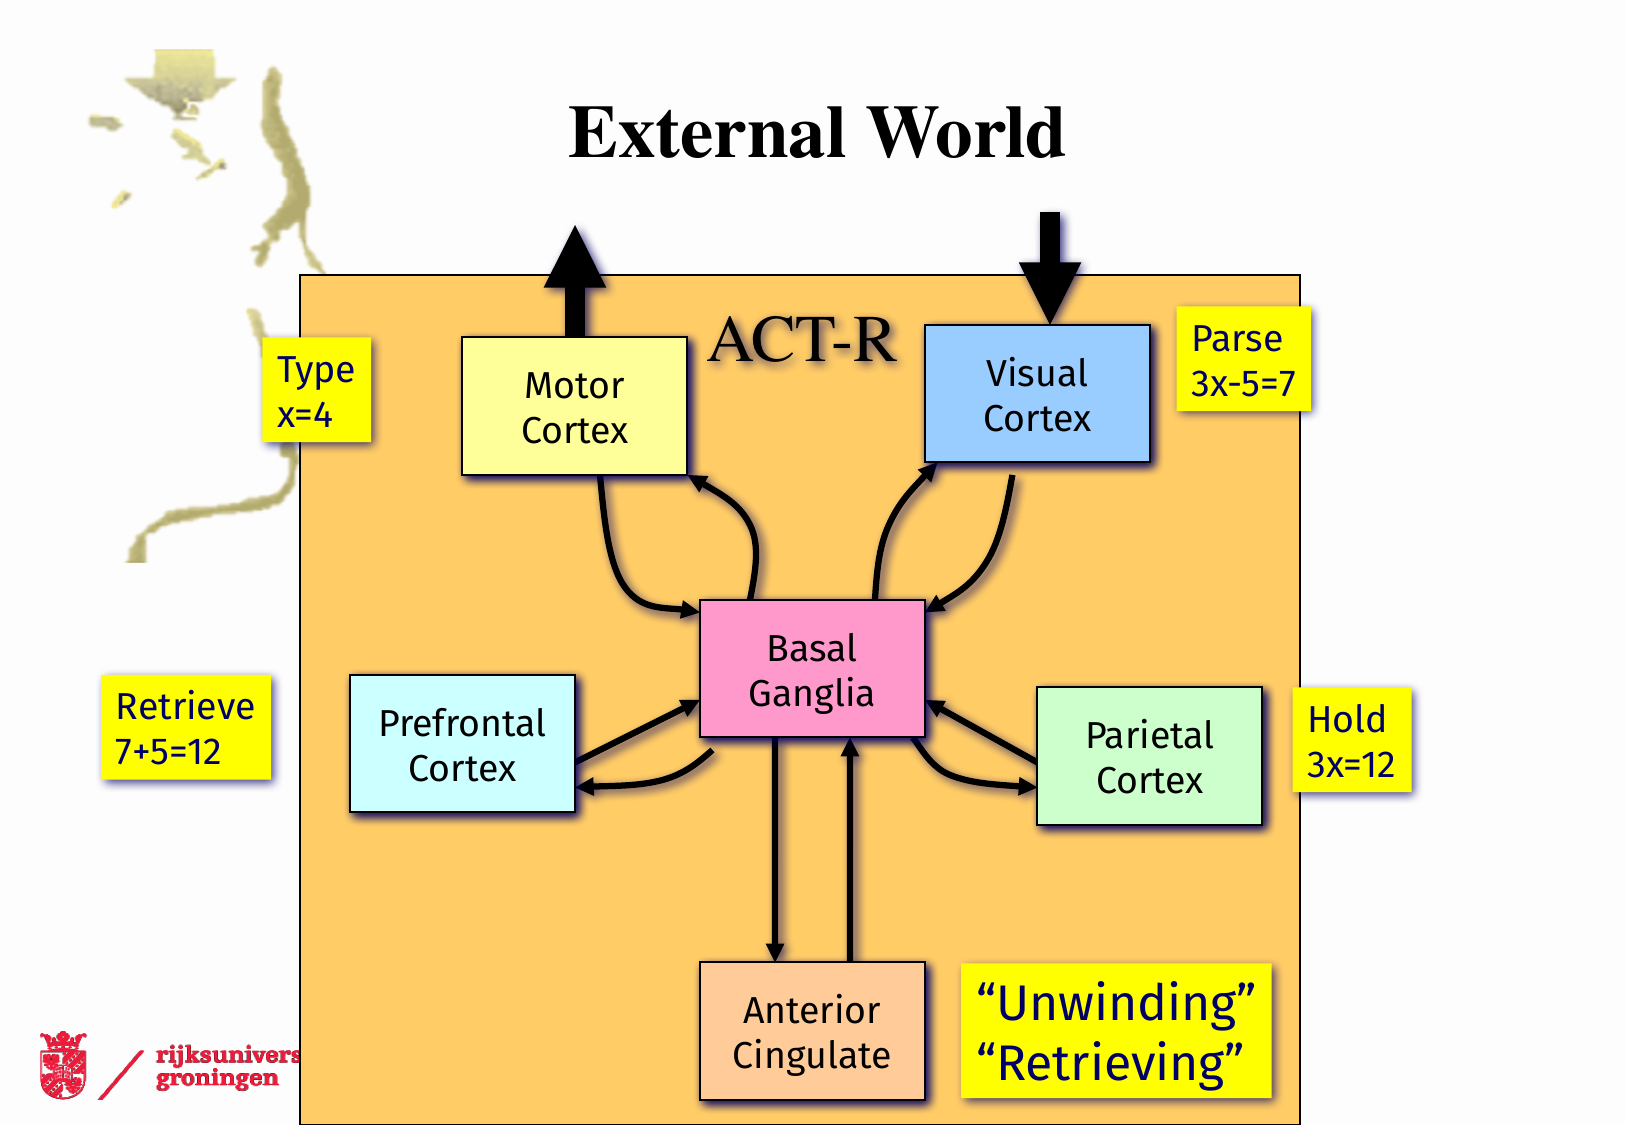

External World

ACT-R
Parse
3x-5=7
Visual
Perception
Visual
Cortex
Manual
Control
Motor
Cortex
Type
x=4

Production
System
Basal
Ganglia
Declarative
Memory
Prefrontal
Cortex
Retrieve
7+5=12
Problem
State
Parietal
Cortex
Hold
3x=12

Control
State
Anterior
Cingulate
“Unwinding”
“Retrieving”